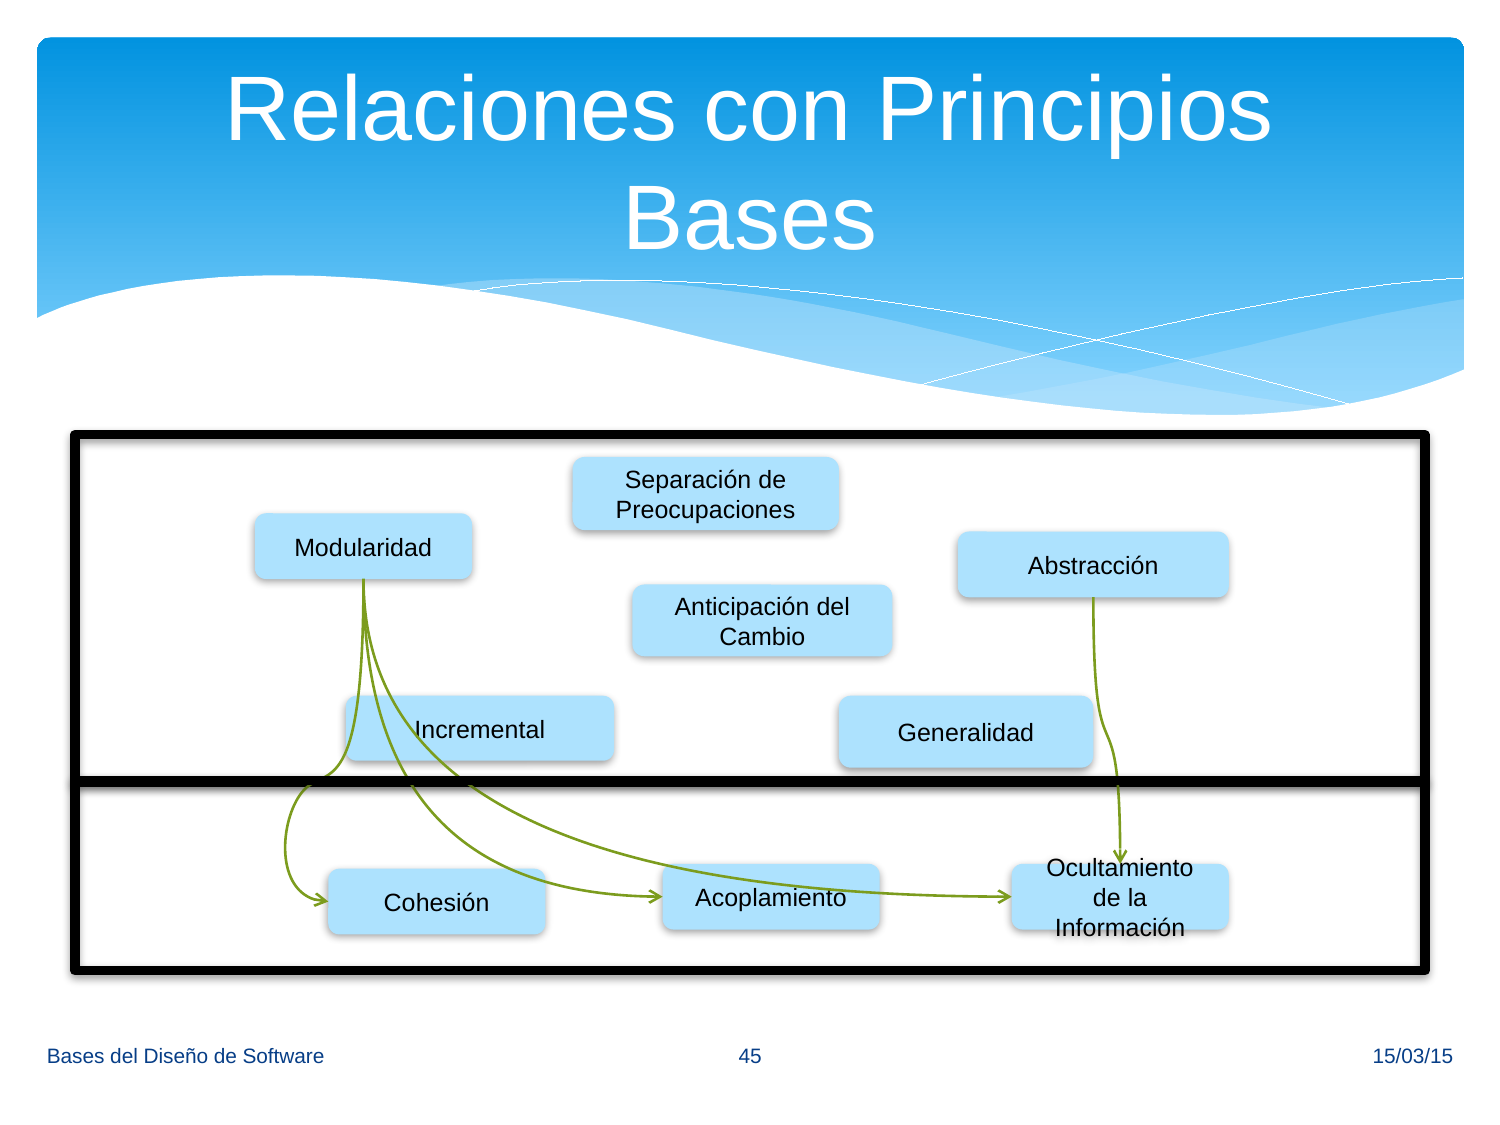

# Relaciones con Principios Bases

Separación de Preocupaciones
Modularidad
Abstracción
Anticipación del Cambio
Incremental
Generalidad

Acoplamiento
Ocultamiento de la Información
Cohesión
45
Bases del Diseño de Software
15/03/15